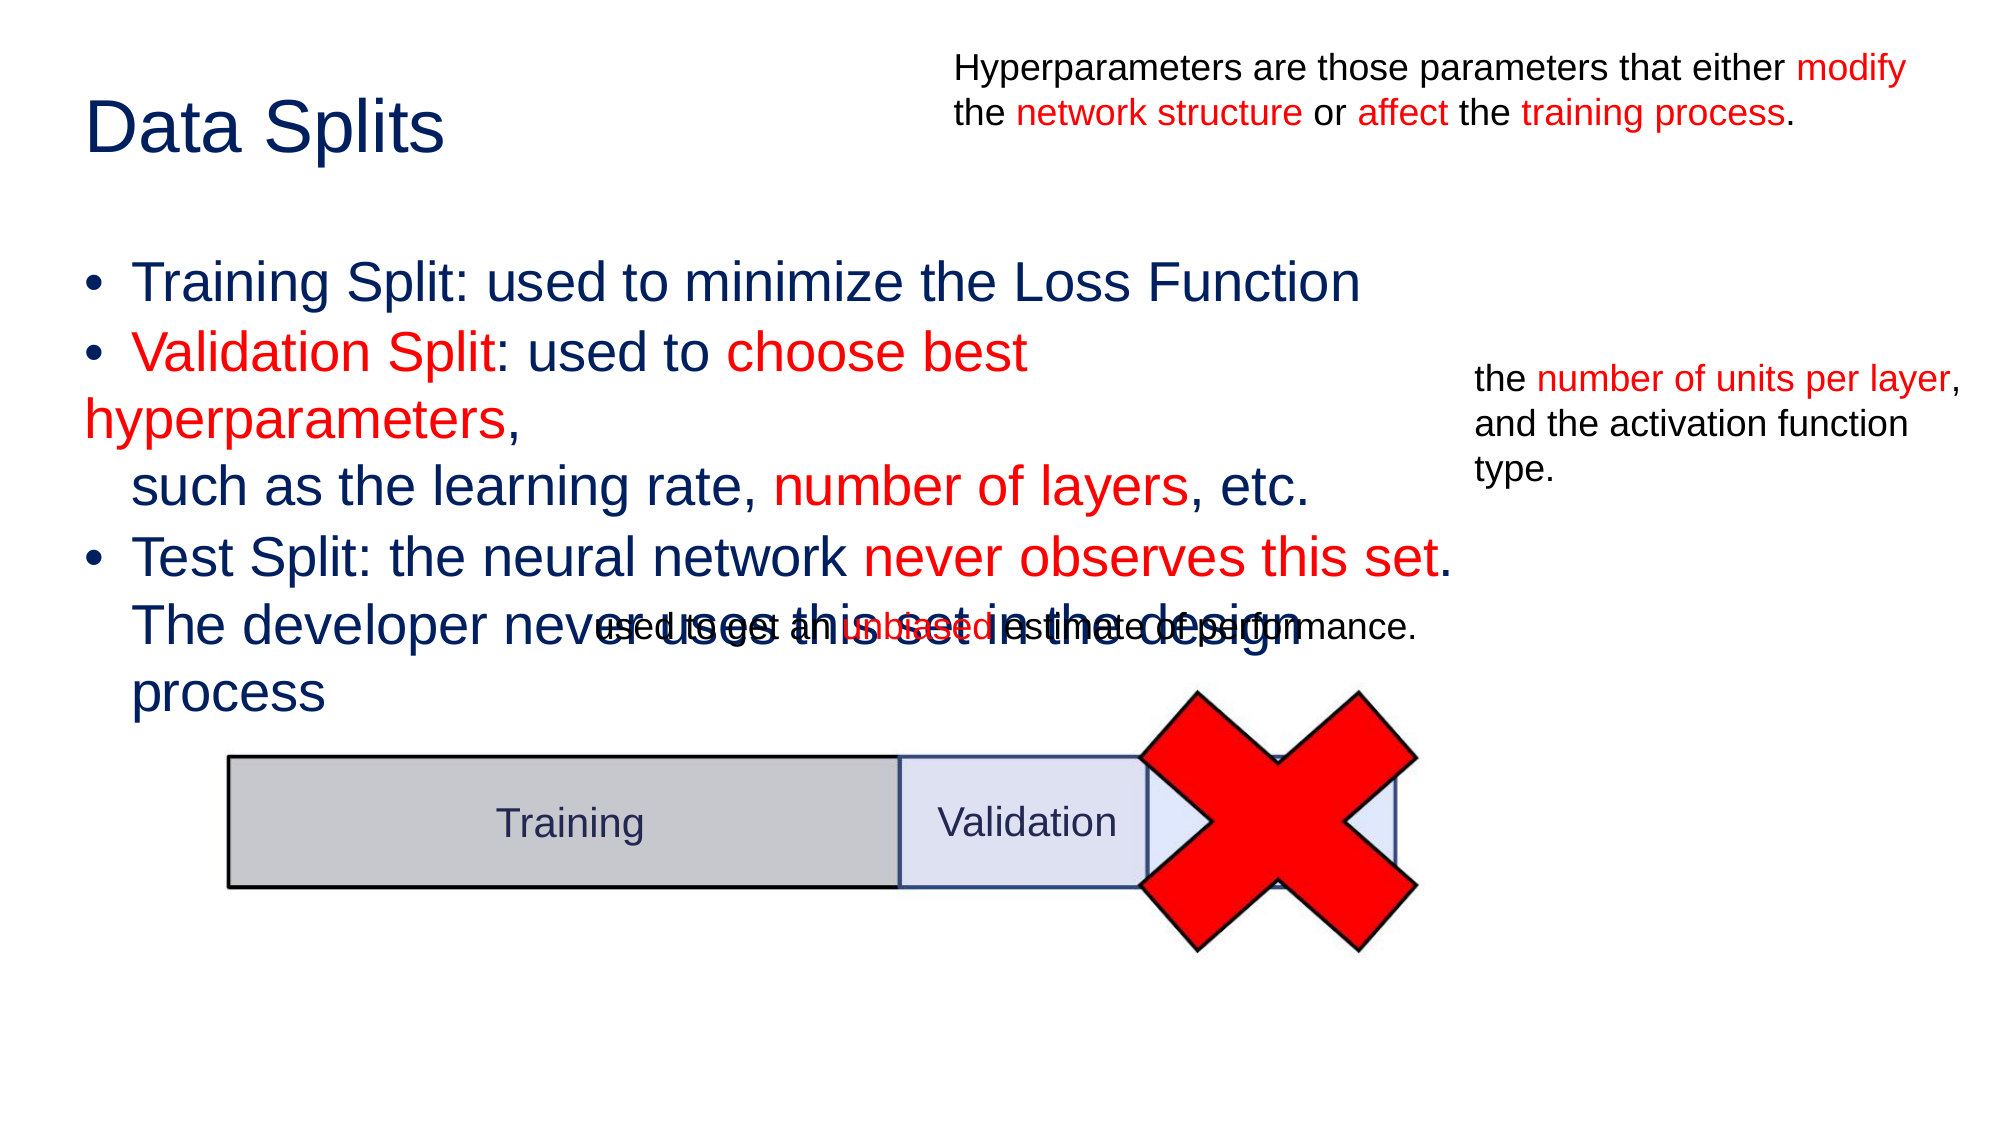

Hyperparameters are those parameters that either modify the network structure or affect the training process.
Data Splits
• Training Split: used to minimize the Loss Function
• Validation Split: used to choose best hyperparameters,
such as the learning rate, number of layers, etc.
• Test Split: the neural network never observes this set.
The developer never uses this set in the design
process
the number of units per layer, and the activation function type.
used to get an unbiased estimate of performance.
Validation
Training